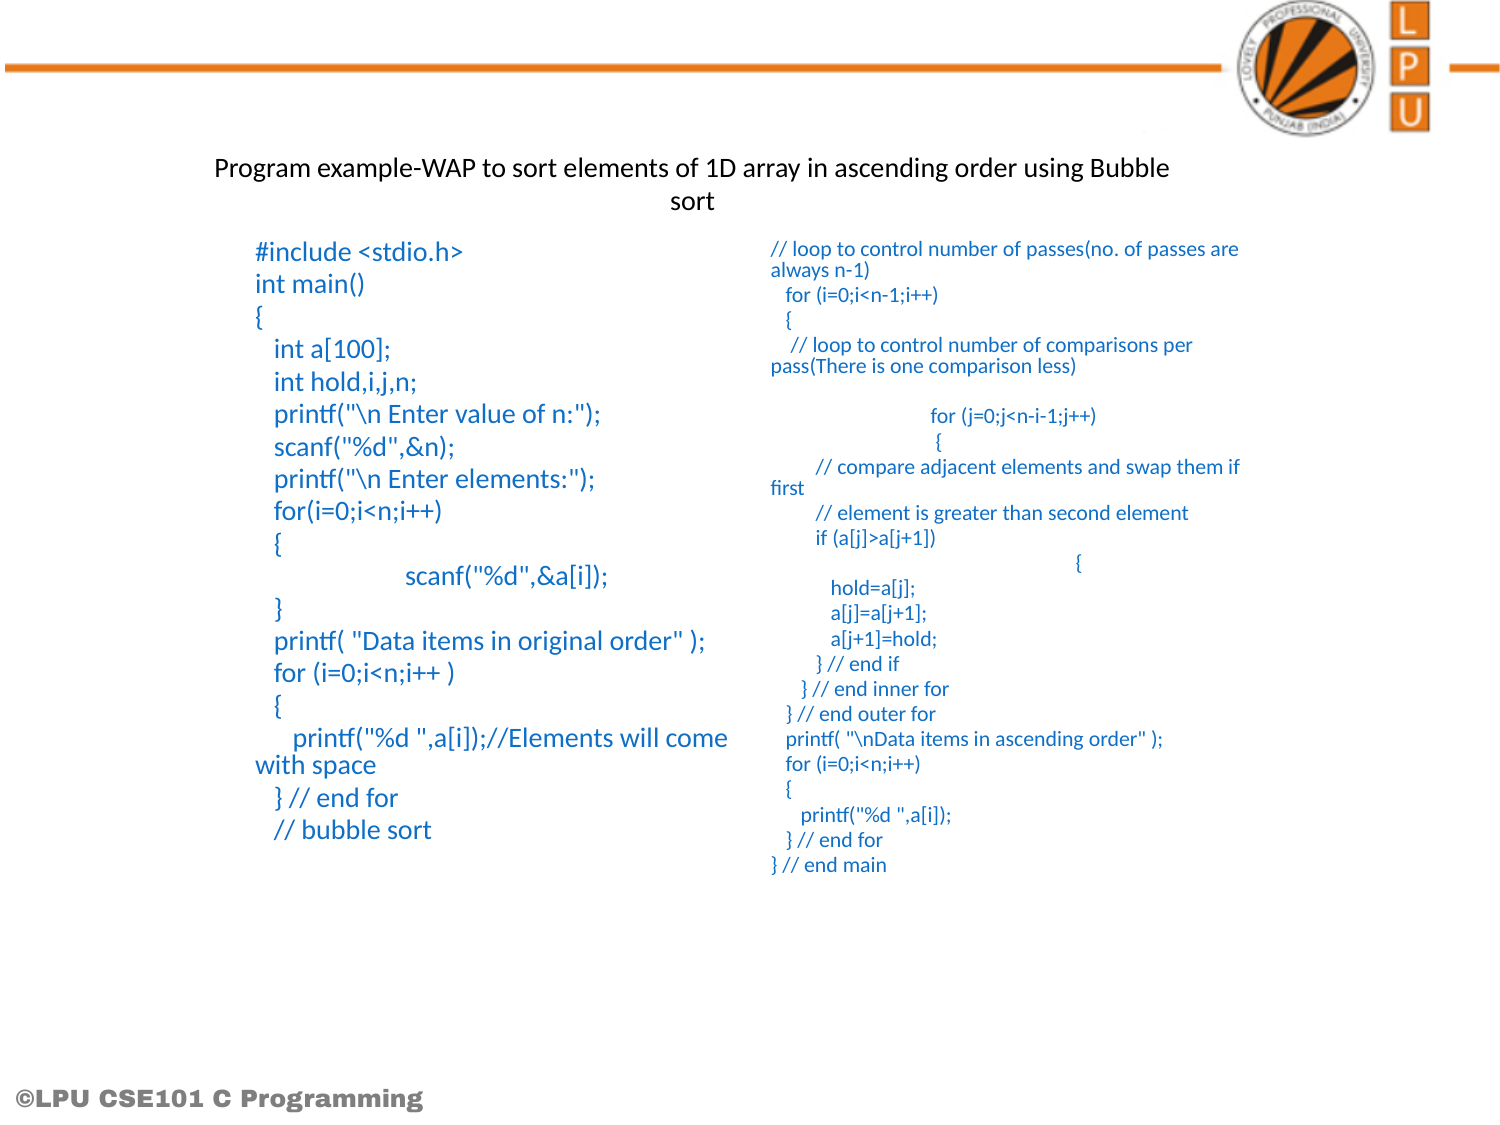

# Program example-WAP to sort elements of 1D array in ascending order using Bubble sort
// loop to control number of passes(no. of passes are always n-1)
   for (i=0;i<n-1;i++)
   {
    // loop to control number of comparisons per pass(There is one comparison less)

	  for (j=0;j<n-i-1;j++)
	   {
         // compare adjacent elements and swap them if first
         // element is greater than second element
         if (a[j]>a[j+1])
		 {
            hold=a[j];
            a[j]=a[j+1];
            a[j+1]=hold;
         } // end if
      } // end inner for
   } // end outer for
   printf( "\nData items in ascending order" );
   for (i=0;i<n;i++)
   {
      printf("%d ",a[i]);
   } // end for
} // end main

#include <stdio.h>
int main()
{
   int a[100];
   int hold,i,j,n;
   printf("\n Enter value of n:");
   scanf("%d",&n);
   printf("\n Enter elements:");
   for(i=0;i<n;i++)
   {
   	scanf("%d",&a[i]);
   }
   printf( "Data items in original order" );
   for (i=0;i<n;i++ )
   {
      printf("%d ",a[i]);//Elements will come with space
   } // end for
   // bubble sort